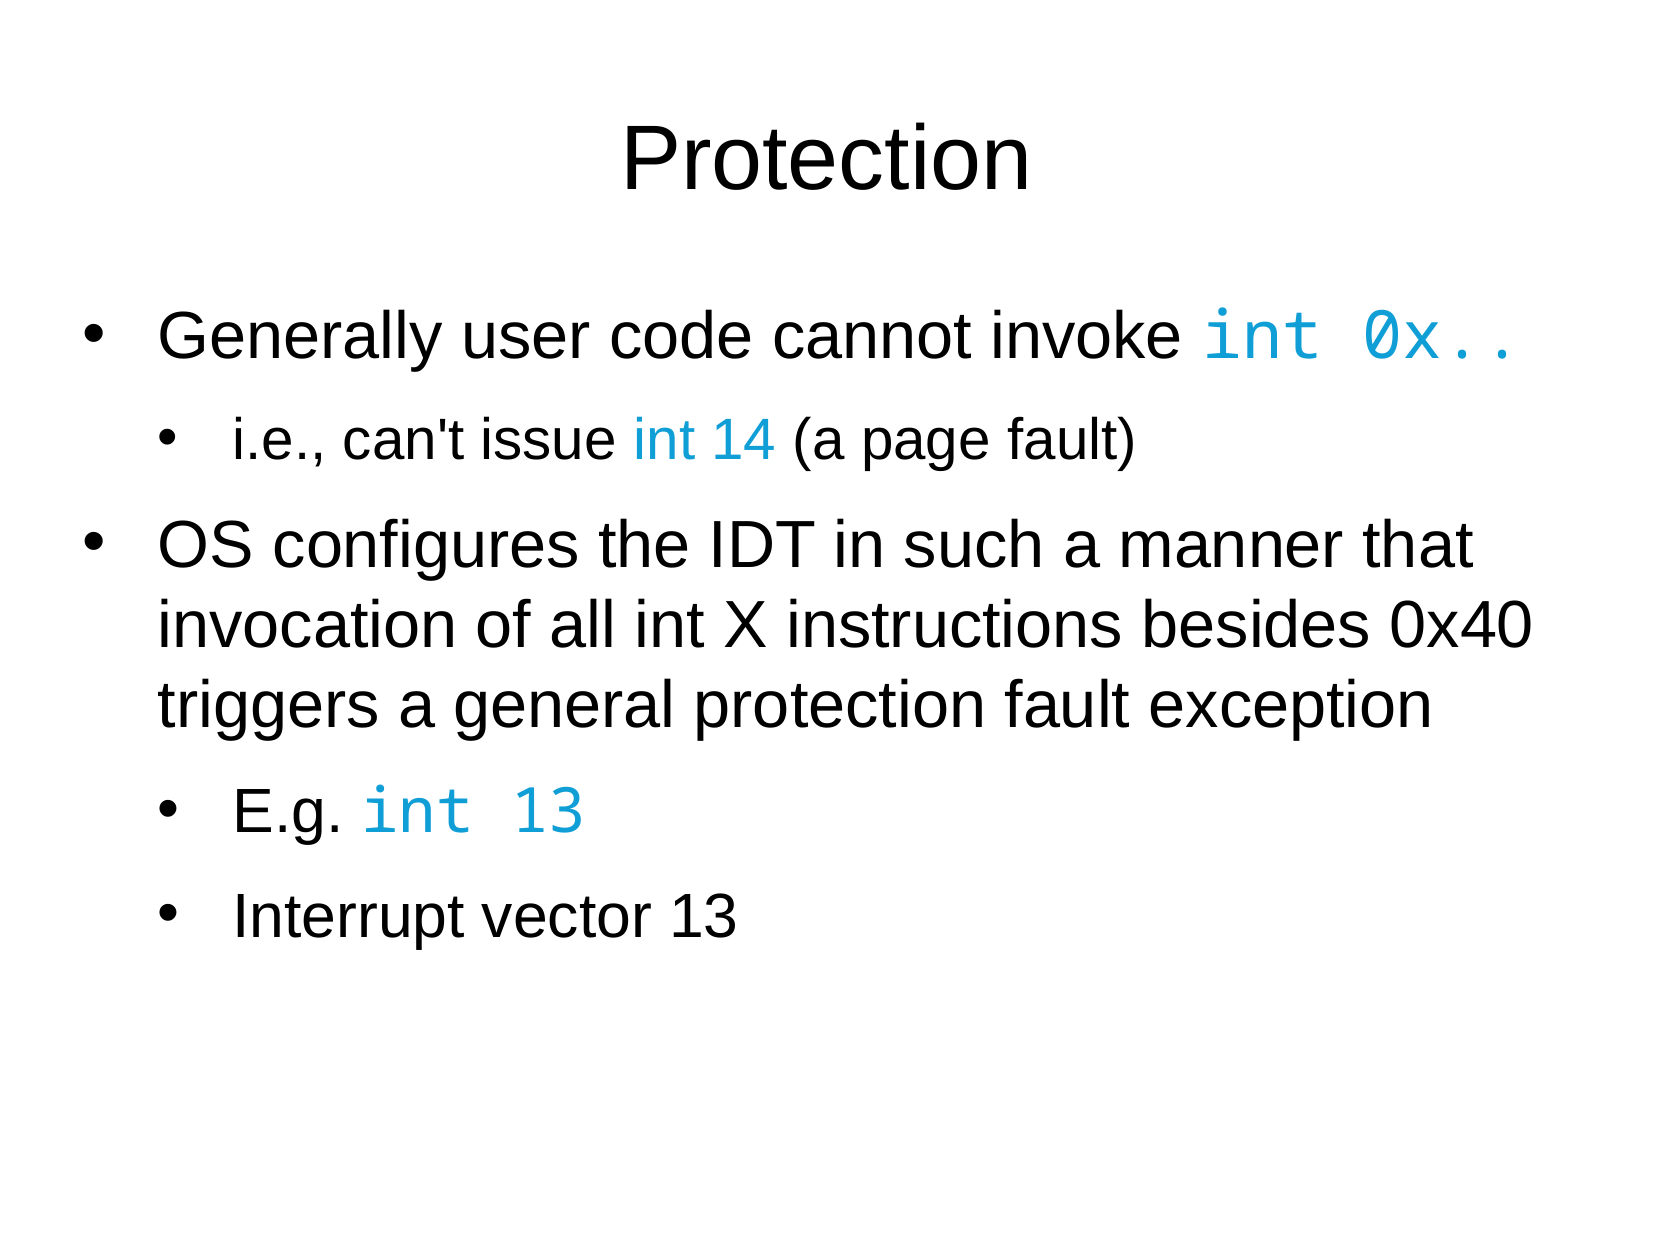

Protection
Generally user code cannot invoke int 0x..
i.e., can't issue int 14 (a page fault)
OS configures the IDT in such a manner that invocation of all int X instructions besides 0x40 triggers a general protection fault exception
E.g. int 13
Interrupt vector 13